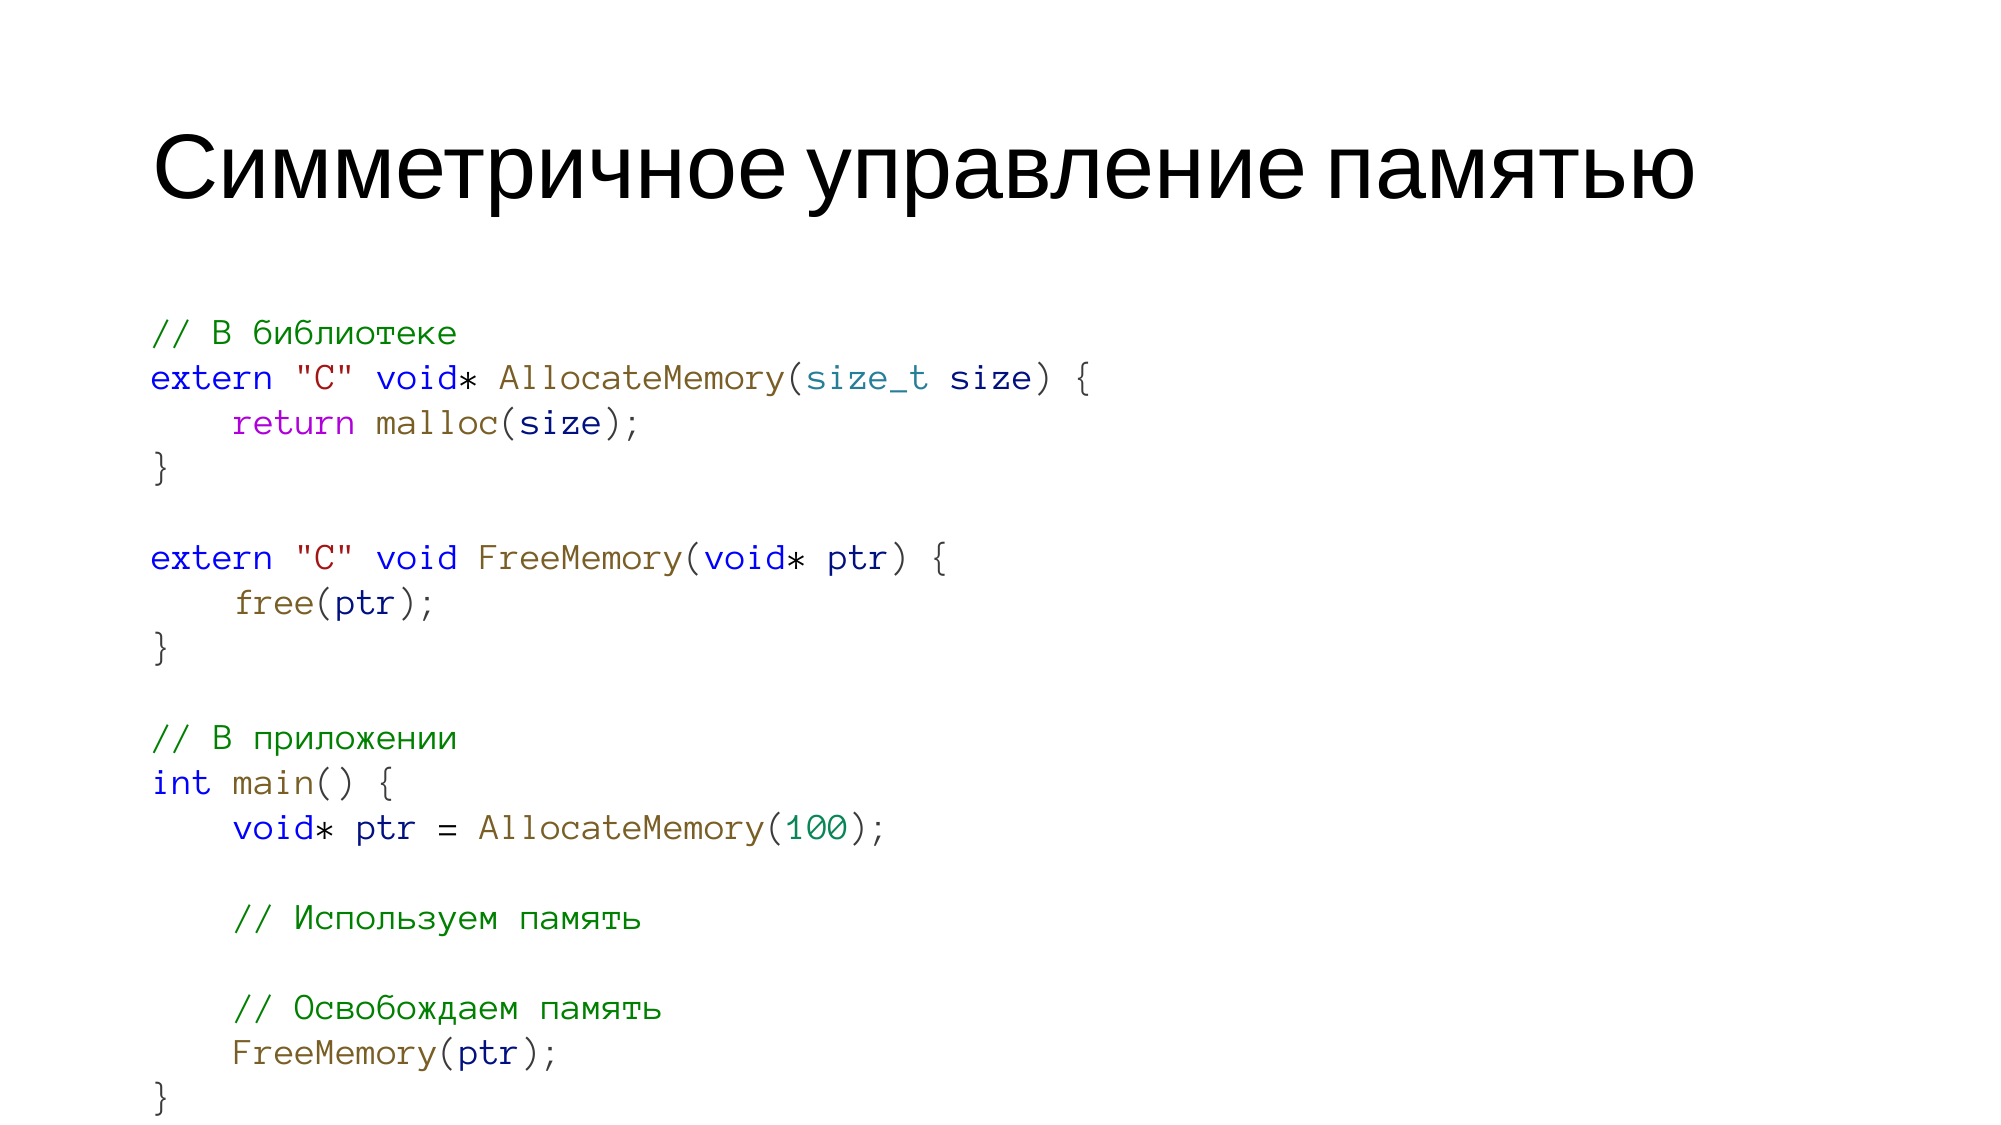

# Симметричное управление памятью
// В библиотеке
extern "C" void* AllocateMemory(size_t size) {
    return malloc(size);
}
extern "C" void FreeMemory(void* ptr) {
    free(ptr);
}
// В приложении
int main() {
    void* ptr = AllocateMemory(100);
    // Используем память
    // Освобождаем память
    FreeMemory(ptr);
}